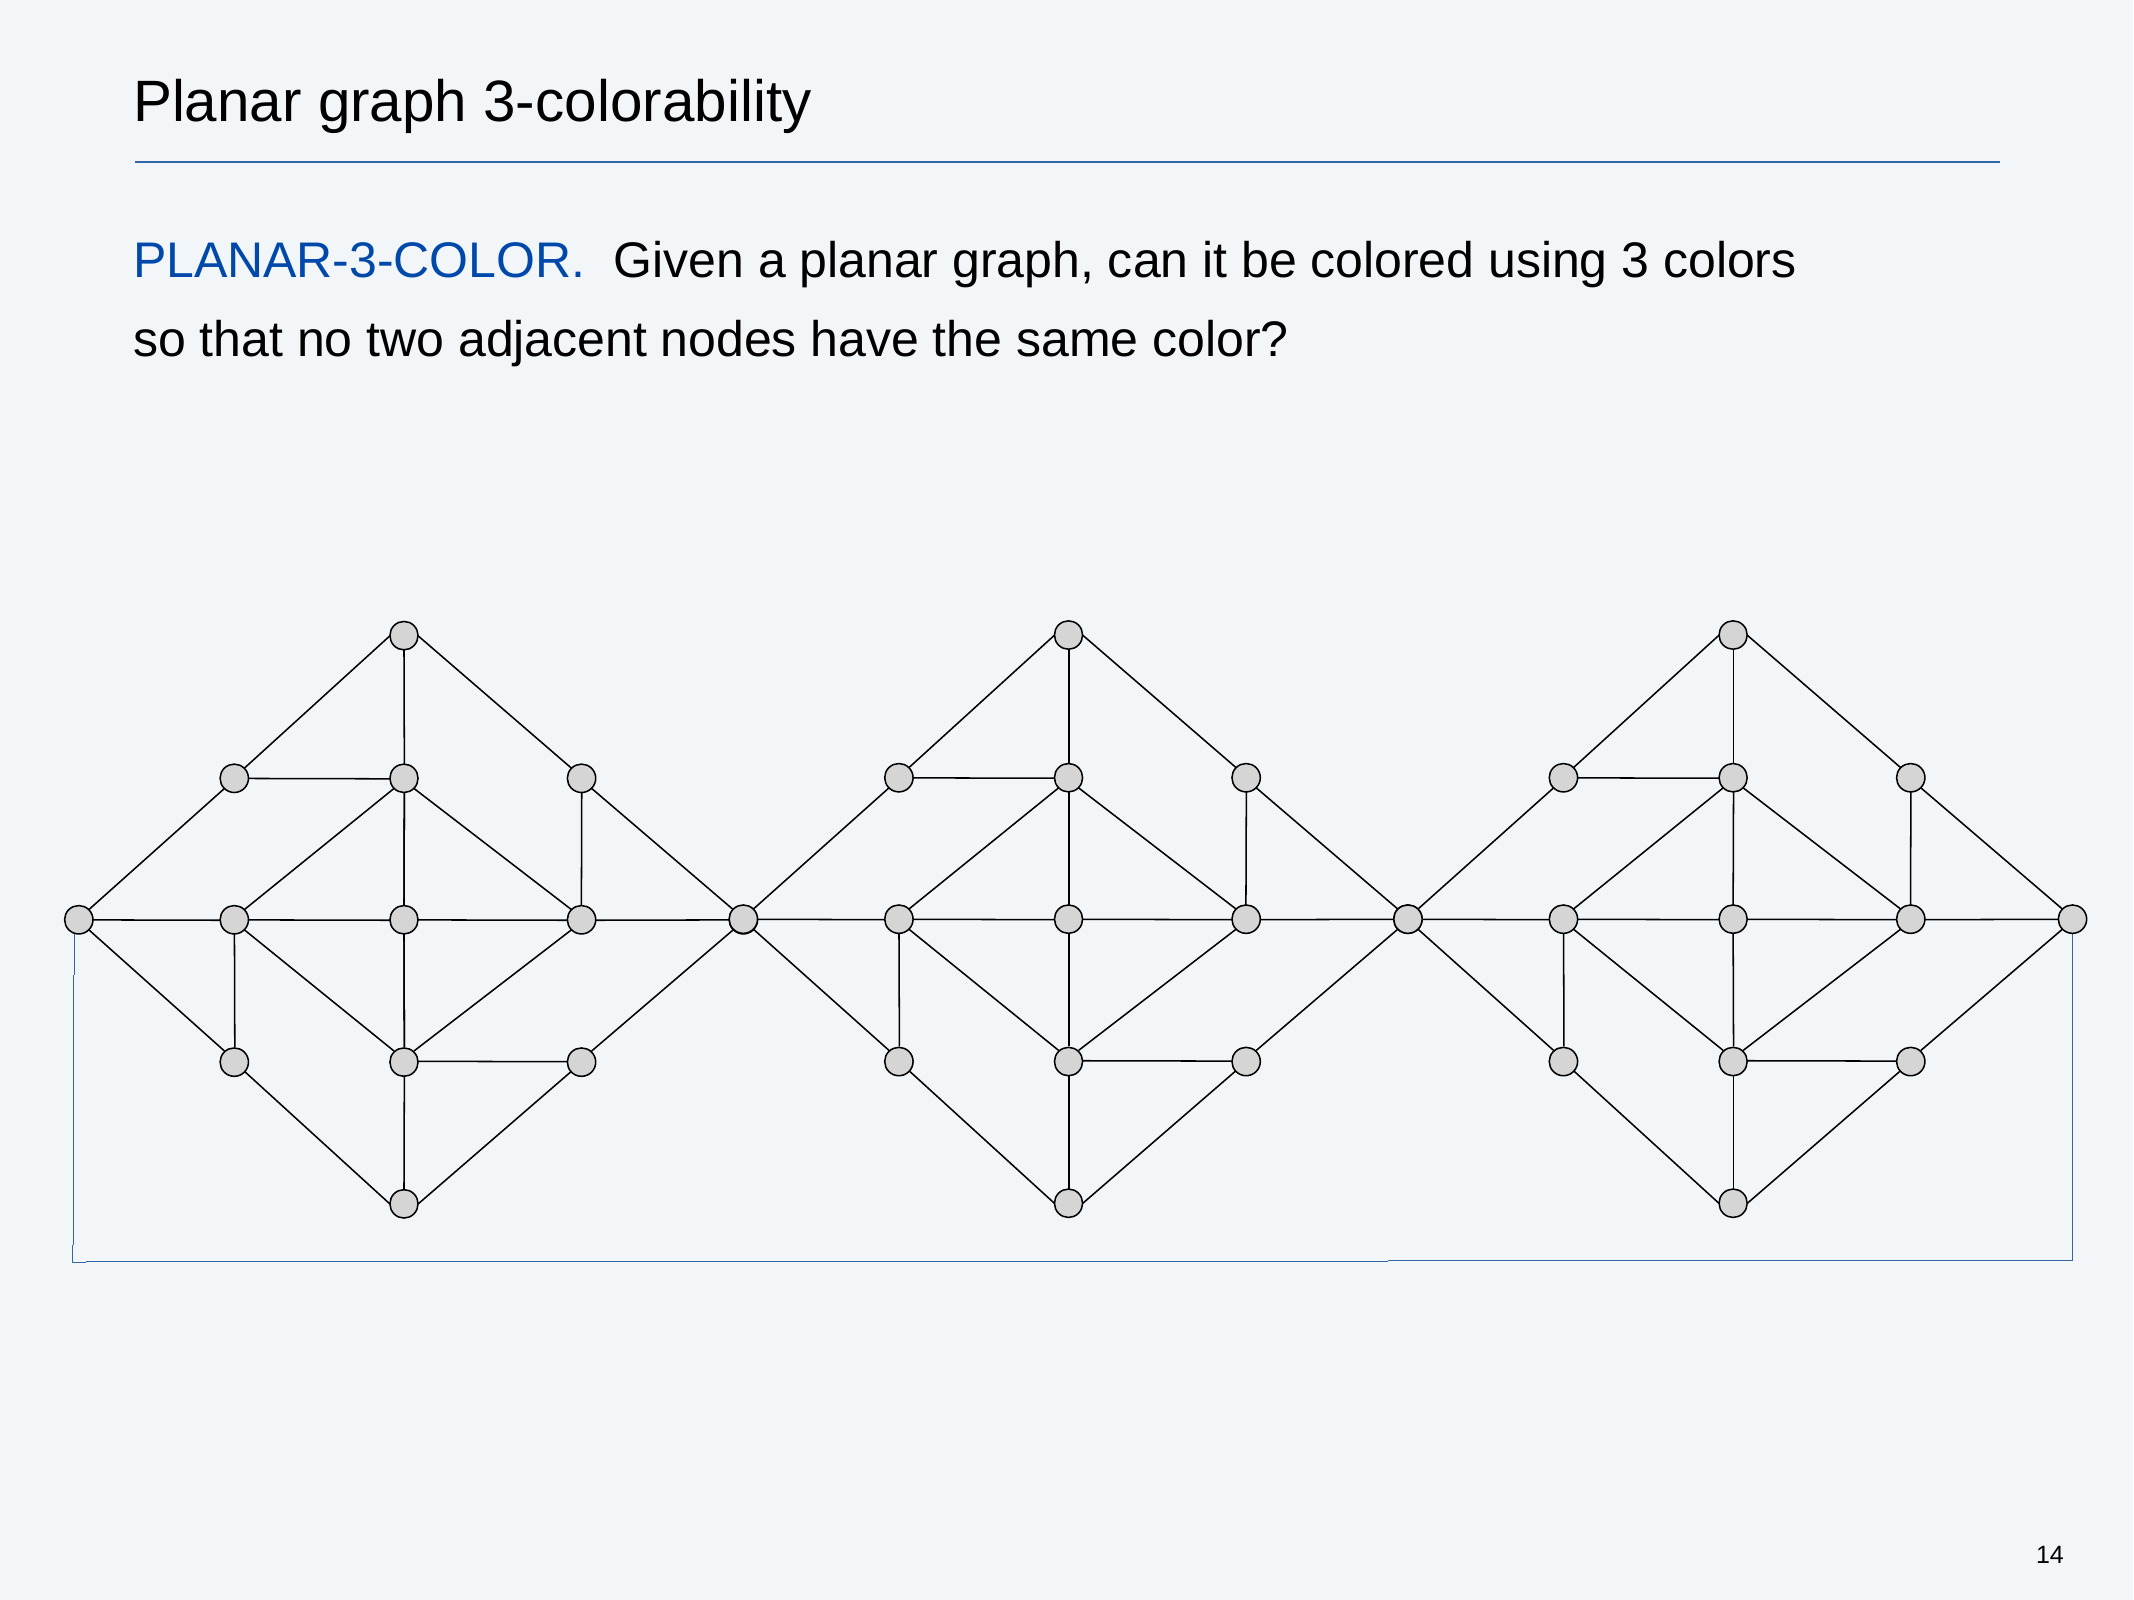

# Planar graph 3-colorability
Planar-3-Color.  Given a planar graph, can it be colored using 3 colors
so that no two adjacent nodes have the same color?

14